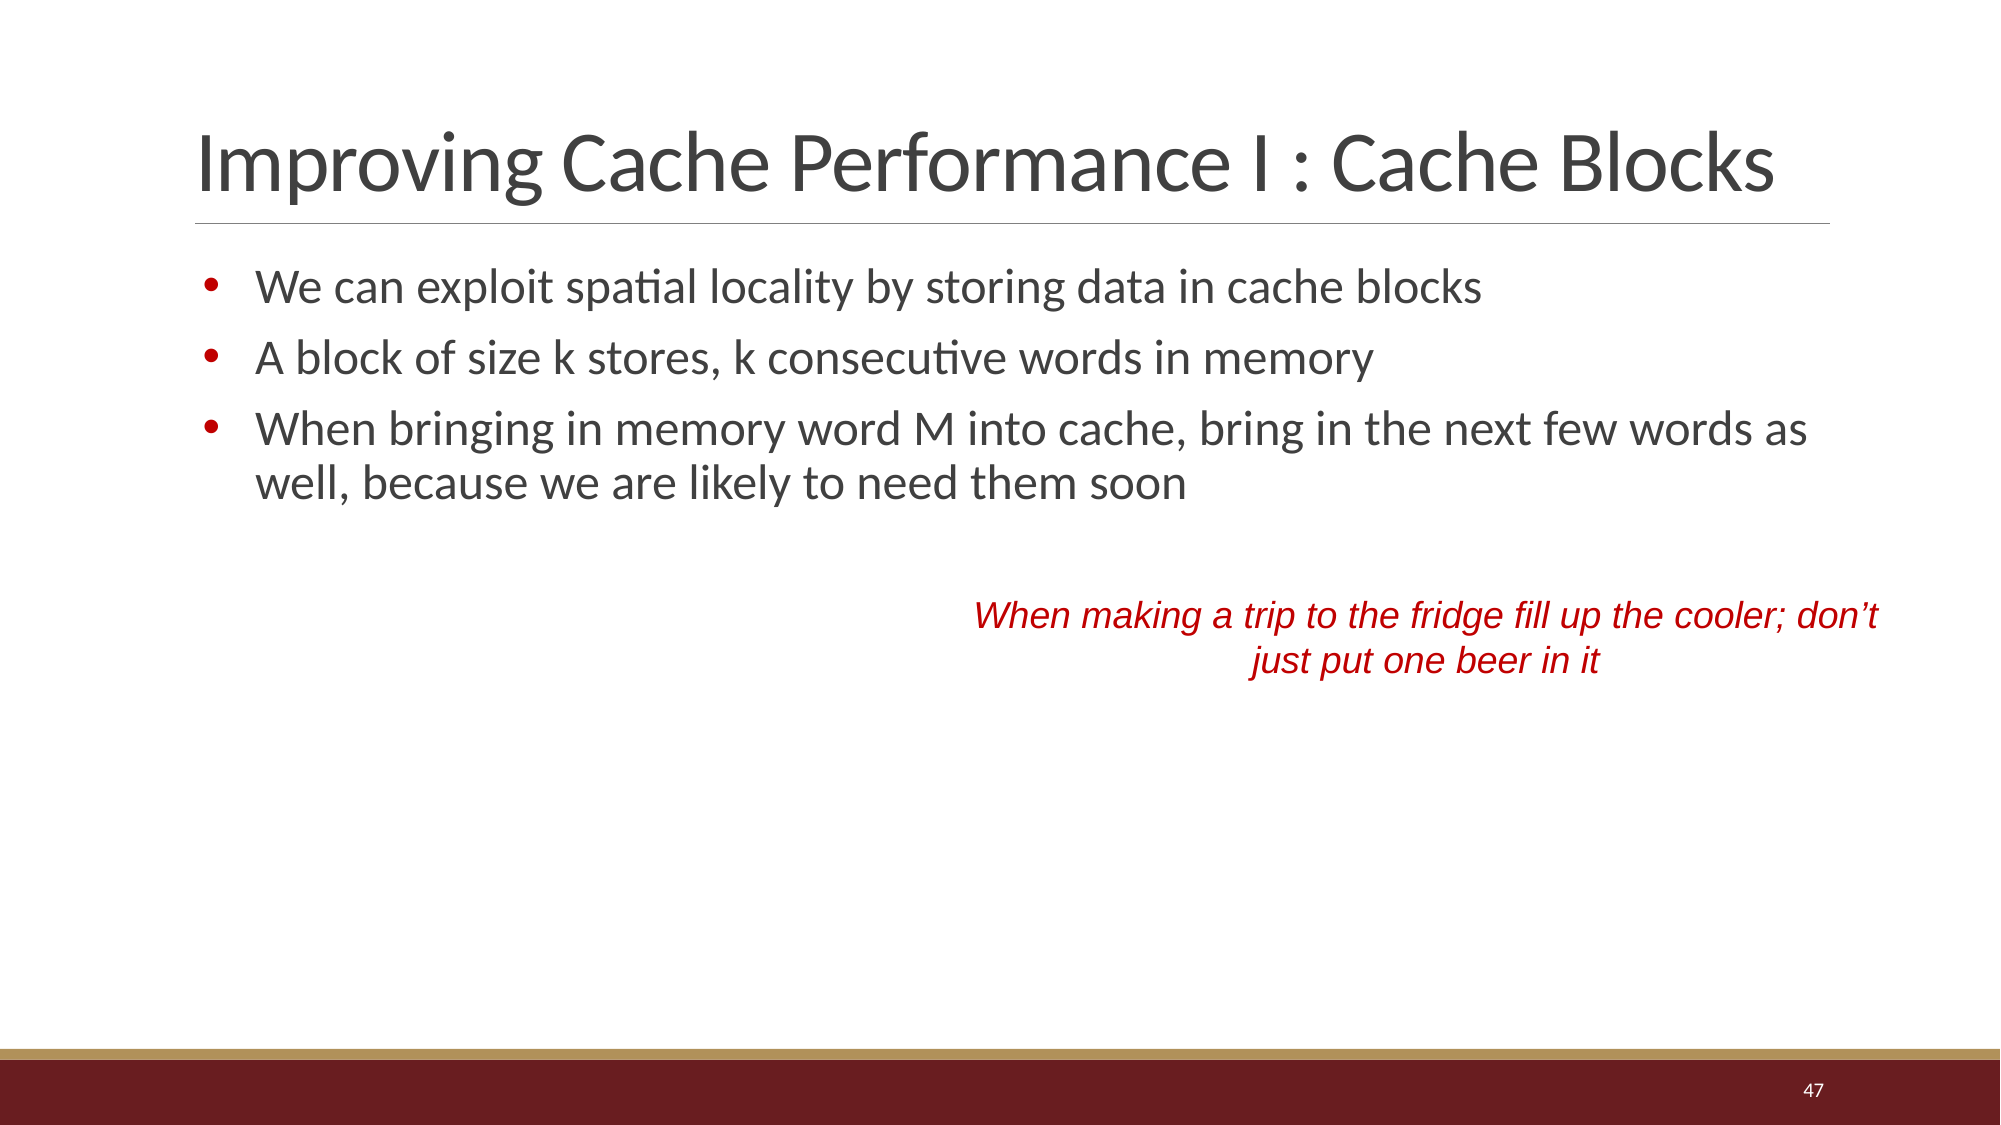

# Improving Cache Performance I : Cache Blocks
We can exploit spatial locality by storing data in cache blocks
A block of size k stores, k consecutive words in memory
When bringing in memory word M into cache, bring in the next few words as well, because we are likely to need them soon
When making a trip to the fridge fill up the cooler; don’t just put one beer in it
47